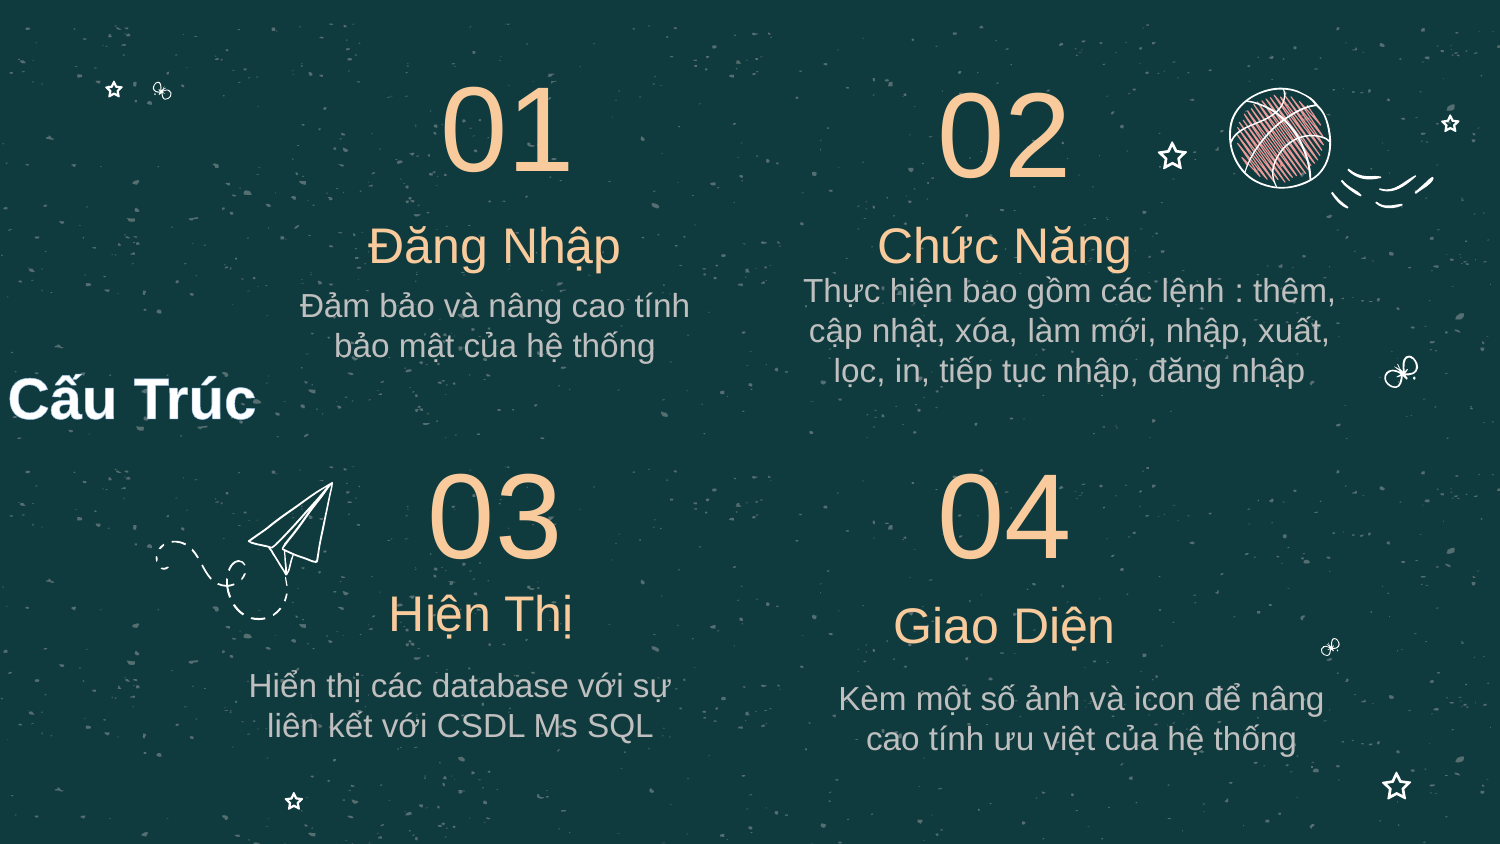

01
02

# Đăng Nhập
Chức Năng
Thực hiện bao gồm các lệnh : thêm, cập nhật, xóa, làm mới, nhập, xuất, lọc, in, tiếp tục nhập, đăng nhập

Đảm bảo và nâng cao tính bảo mật của hệ thống

Cấu Trúc

03
04

Hiện Thị
Giao Diện

Hiển thị các database với sự liên kết với CSDL Ms SQL

Kèm một số ảnh và icon để nâng cao tính ưu việt của hệ thống